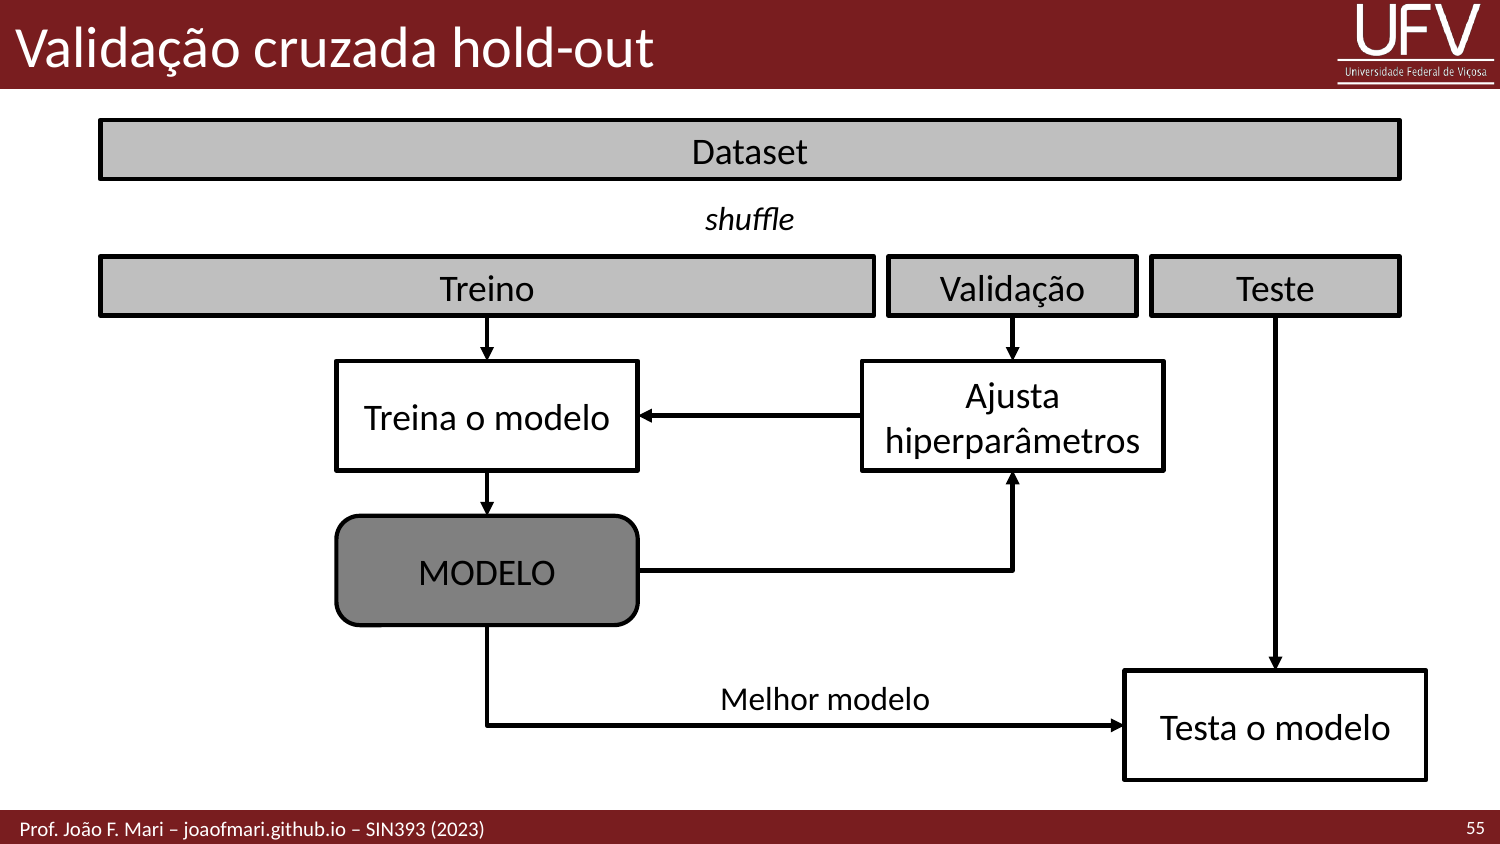

# Validação cruzada hold-out
Dataset
shuffle
Treino
Validação
Teste
Treina o modelo
Ajusta hiperparâmetros
MODELO
Melhor modelo
Testa o modelo
55
 Prof. João F. Mari – joaofmari.github.io – SIN393 (2023)